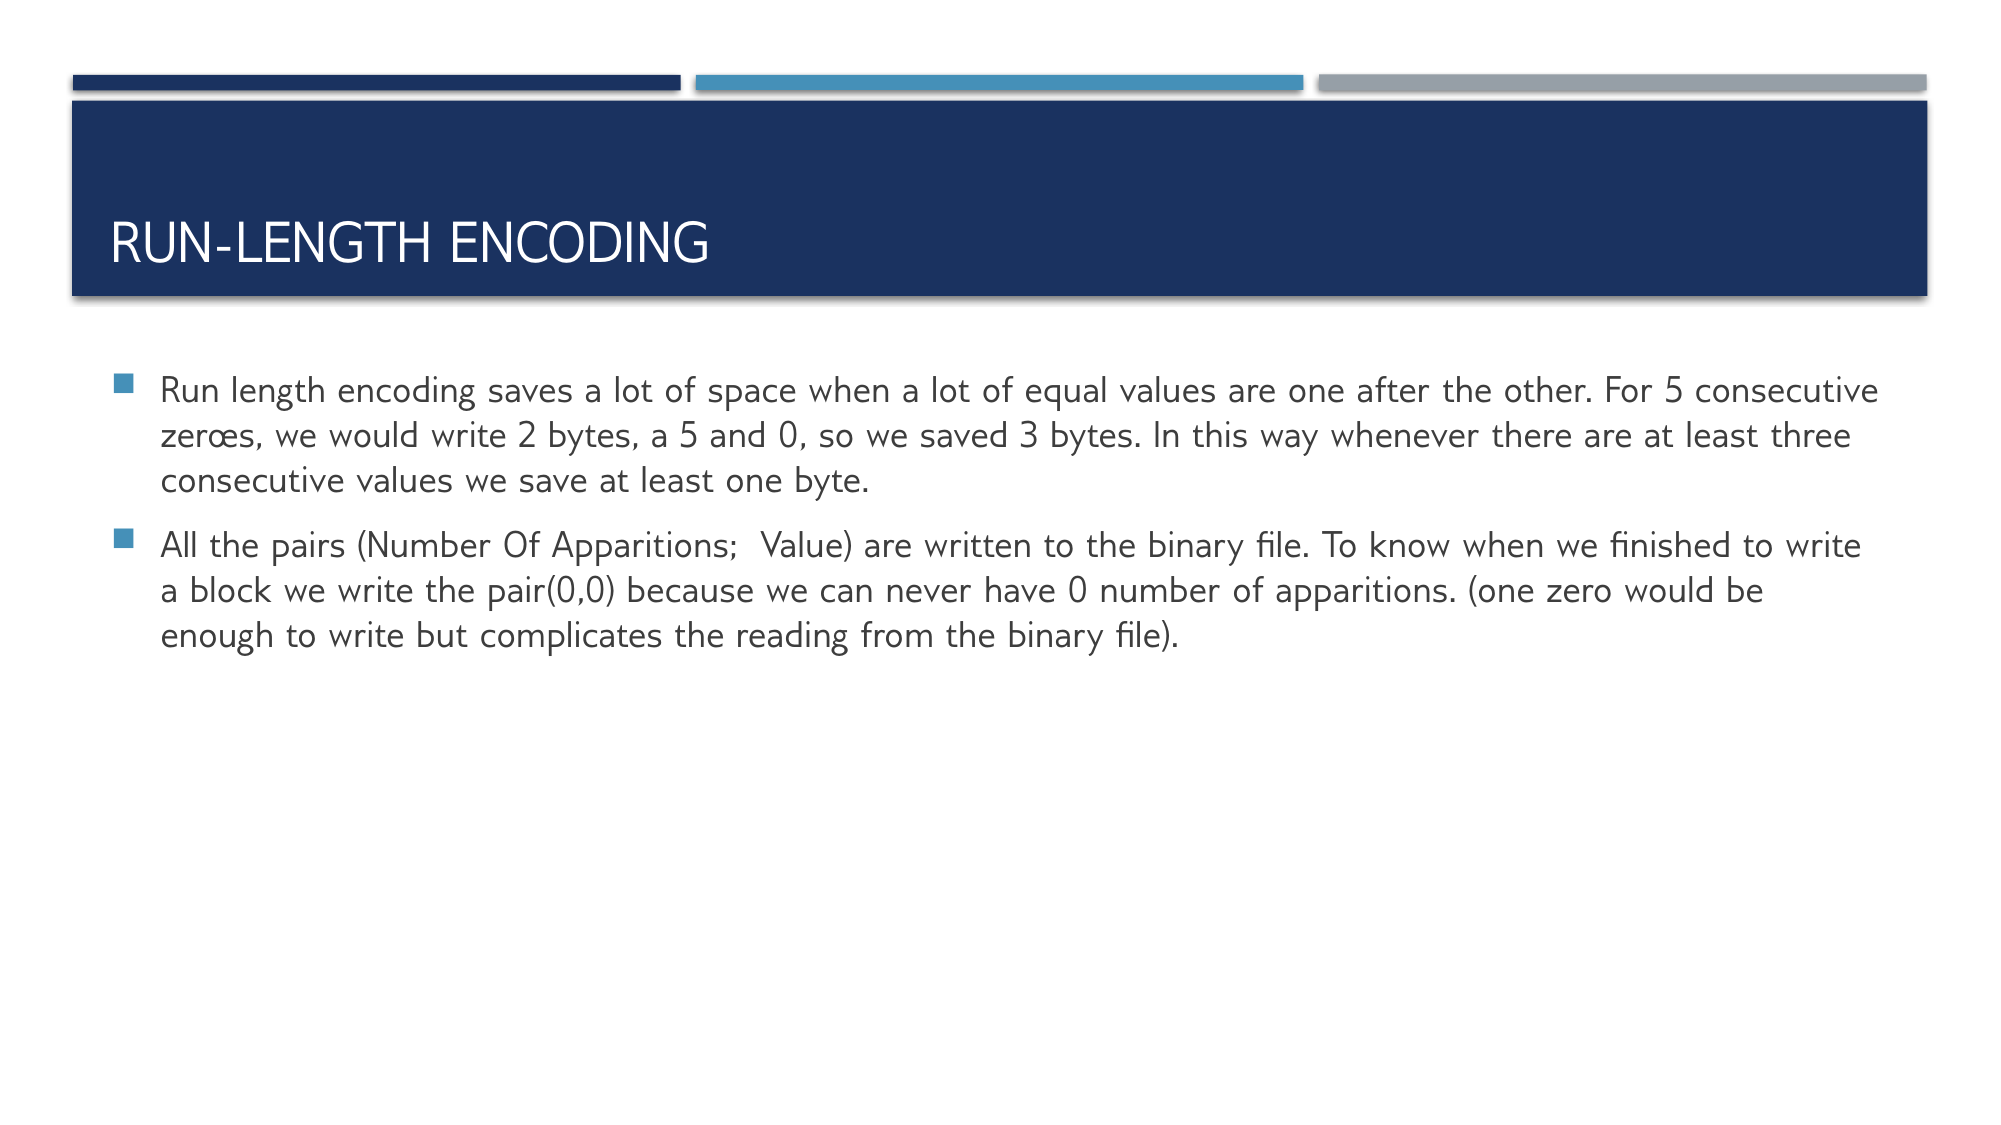

# Run-length encoding
Run length encoding saves a lot of space when a lot of equal values are one after the other. For 5 consecutive zeroes, we would write 2 bytes, a 5 and 0, so we saved 3 bytes. In this way whenever there are at least three consecutive values we save at least one byte.
All the pairs (Number Of Apparitions;  Value) are written to the binary file. To know when we finished to write a block we write the pair(0,0) because we can never have 0 number of apparitions. (one zero would be enough to write but complicates the reading from the binary file).